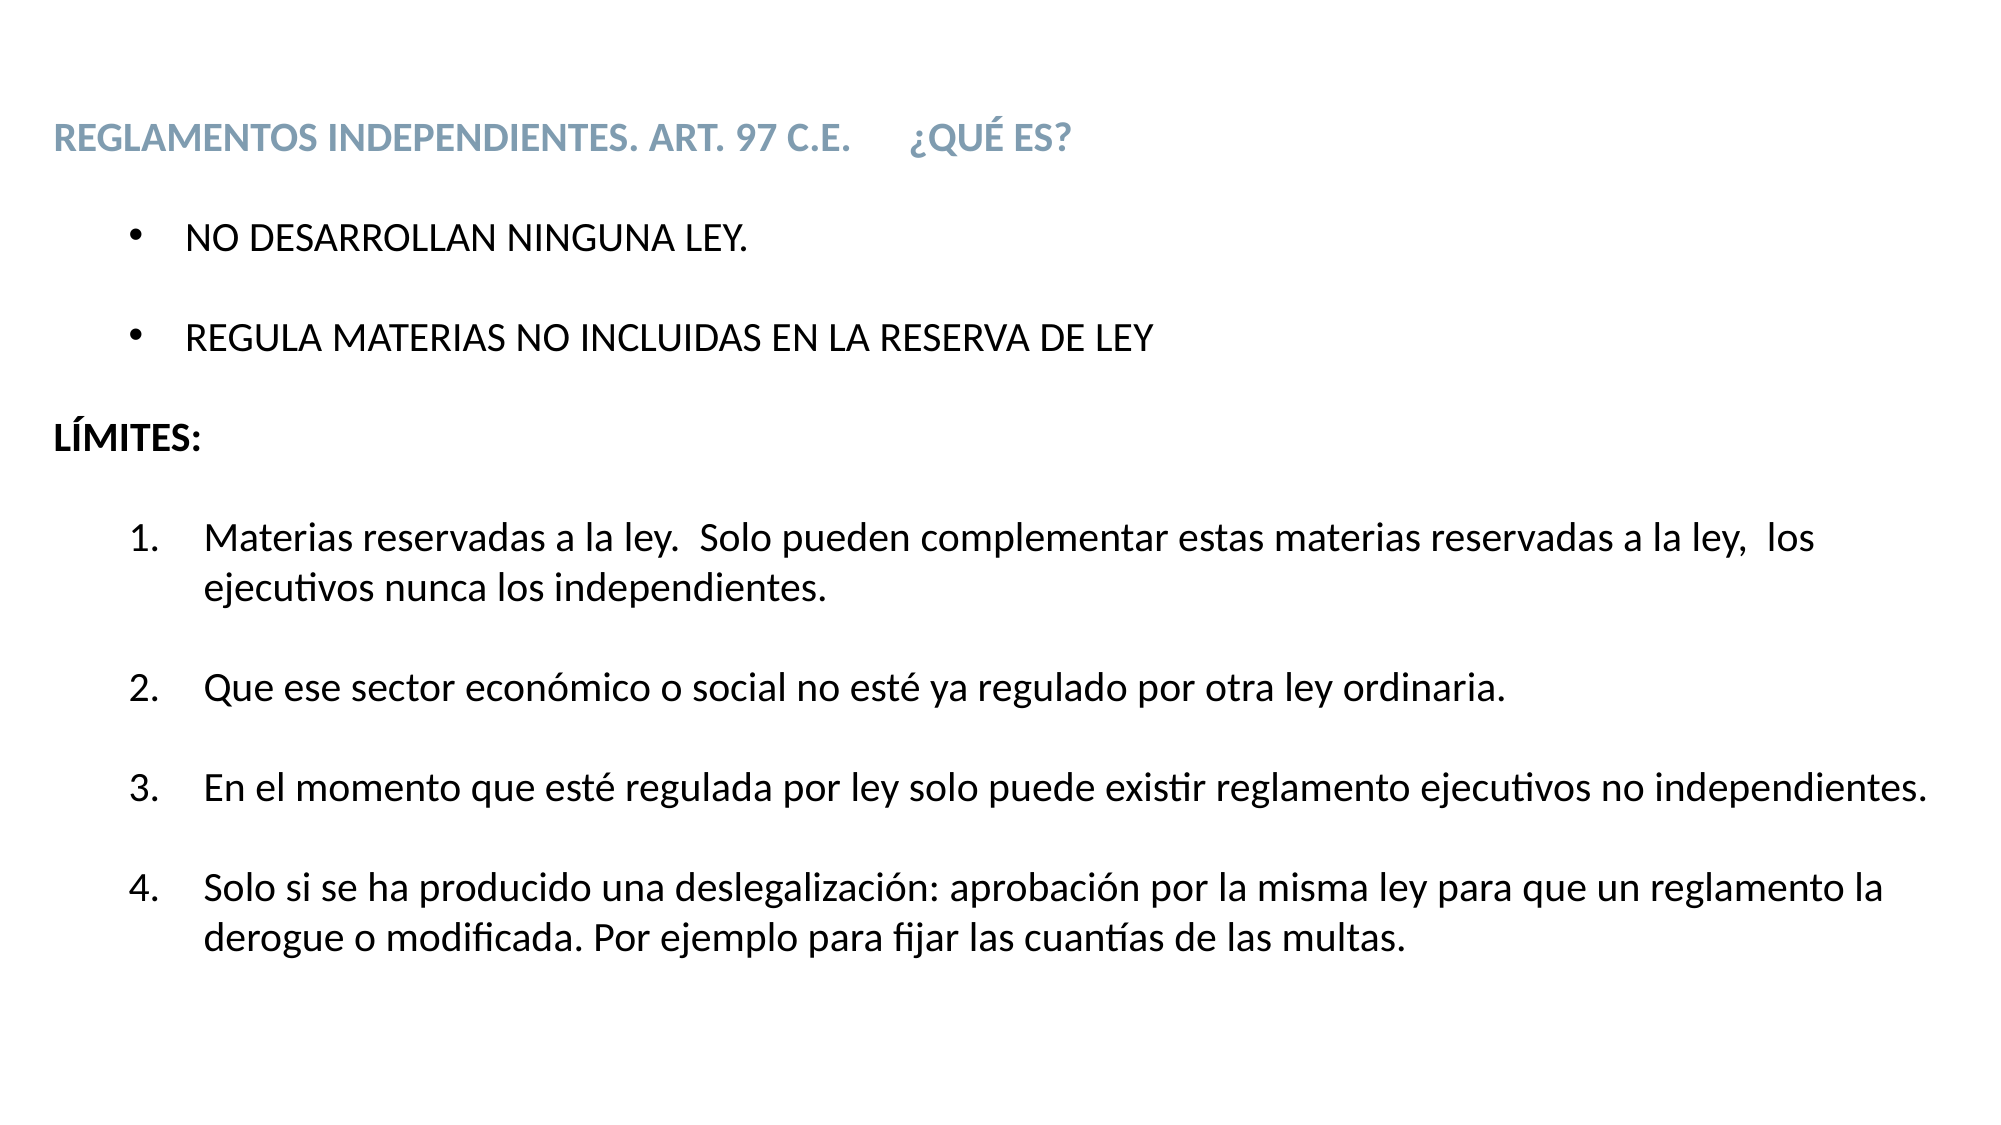

REGLAMENTOS INDEPENDIENTES. ART. 97 C.E.      ¿QUÉ ES?

NO DESARROLLAN NINGUNA LEY.

REGULA MATERIAS NO INCLUIDAS EN LA RESERVA DE LEY

LÍMITES:

Materias reservadas a la ley.  Solo pueden complementar estas materias reservadas a la ley,  los ejecutivos nunca los independientes.

Que ese sector económico o social no esté ya regulado por otra ley ordinaria.

En el momento que esté regulada por ley solo puede existir reglamento ejecutivos no independientes.

Solo si se ha producido una deslegalización: aprobación por la misma ley para que un reglamento la derogue o modificada. Por ejemplo para fijar las cuantías de las multas.